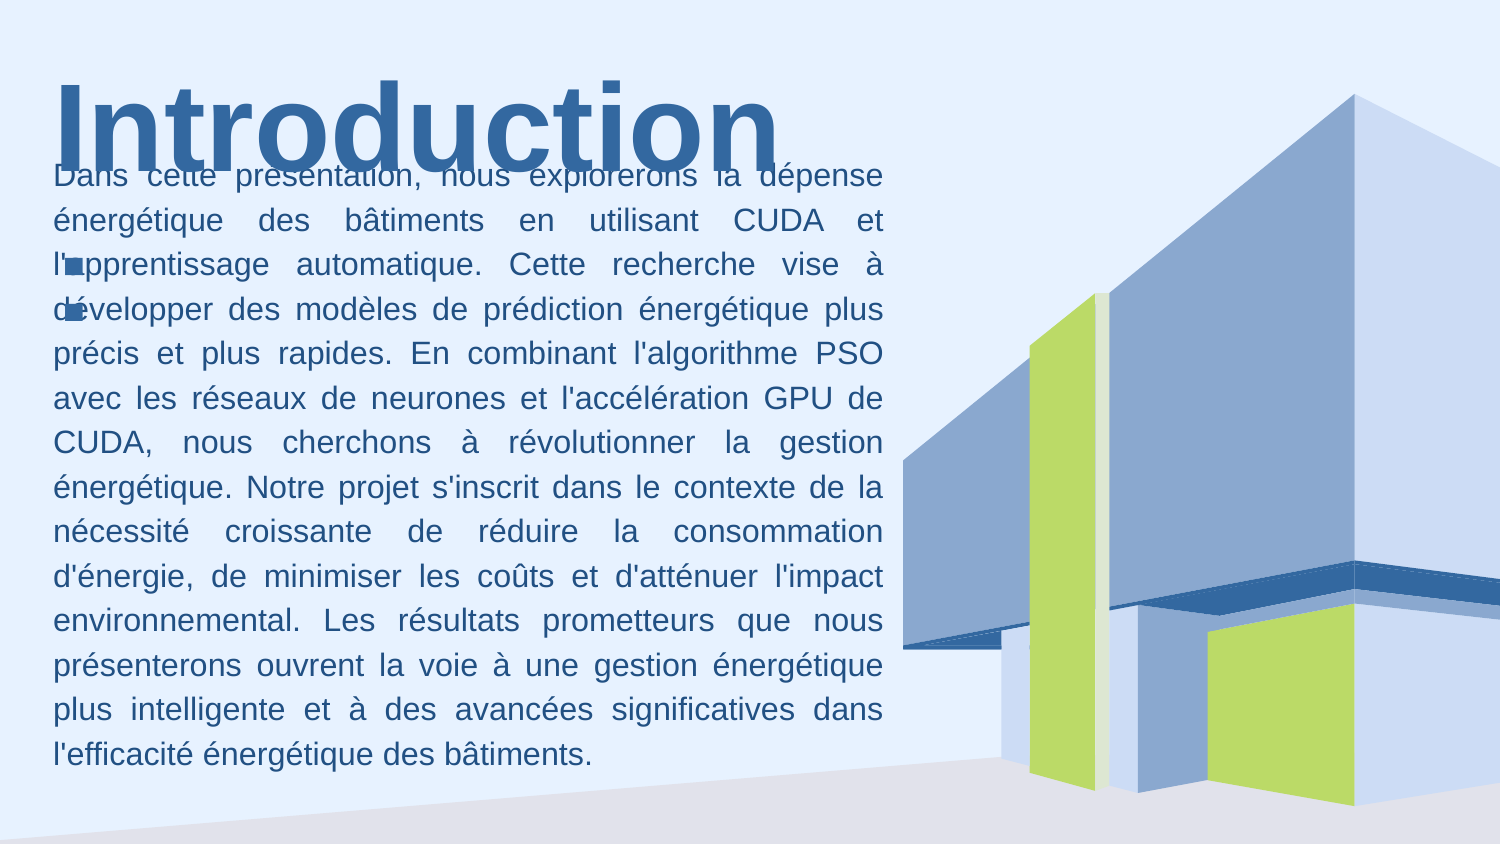

Introduction:

Dans cette présentation, nous explorerons la dépense énergétique des bâtiments en utilisant CUDA et l'apprentissage automatique. Cette recherche vise à développer des modèles de prédiction énergétique plus précis et plus rapides. En combinant l'algorithme PSO avec les réseaux de neurones et l'accélération GPU de CUDA, nous cherchons à révolutionner la gestion énergétique. Notre projet s'inscrit dans le contexte de la nécessité croissante de réduire la consommation d'énergie, de minimiser les coûts et d'atténuer l'impact environnemental. Les résultats prometteurs que nous présenterons ouvrent la voie à une gestion énergétique plus intelligente et à des avancées significatives dans l'efficacité énergétique des bâtiments.